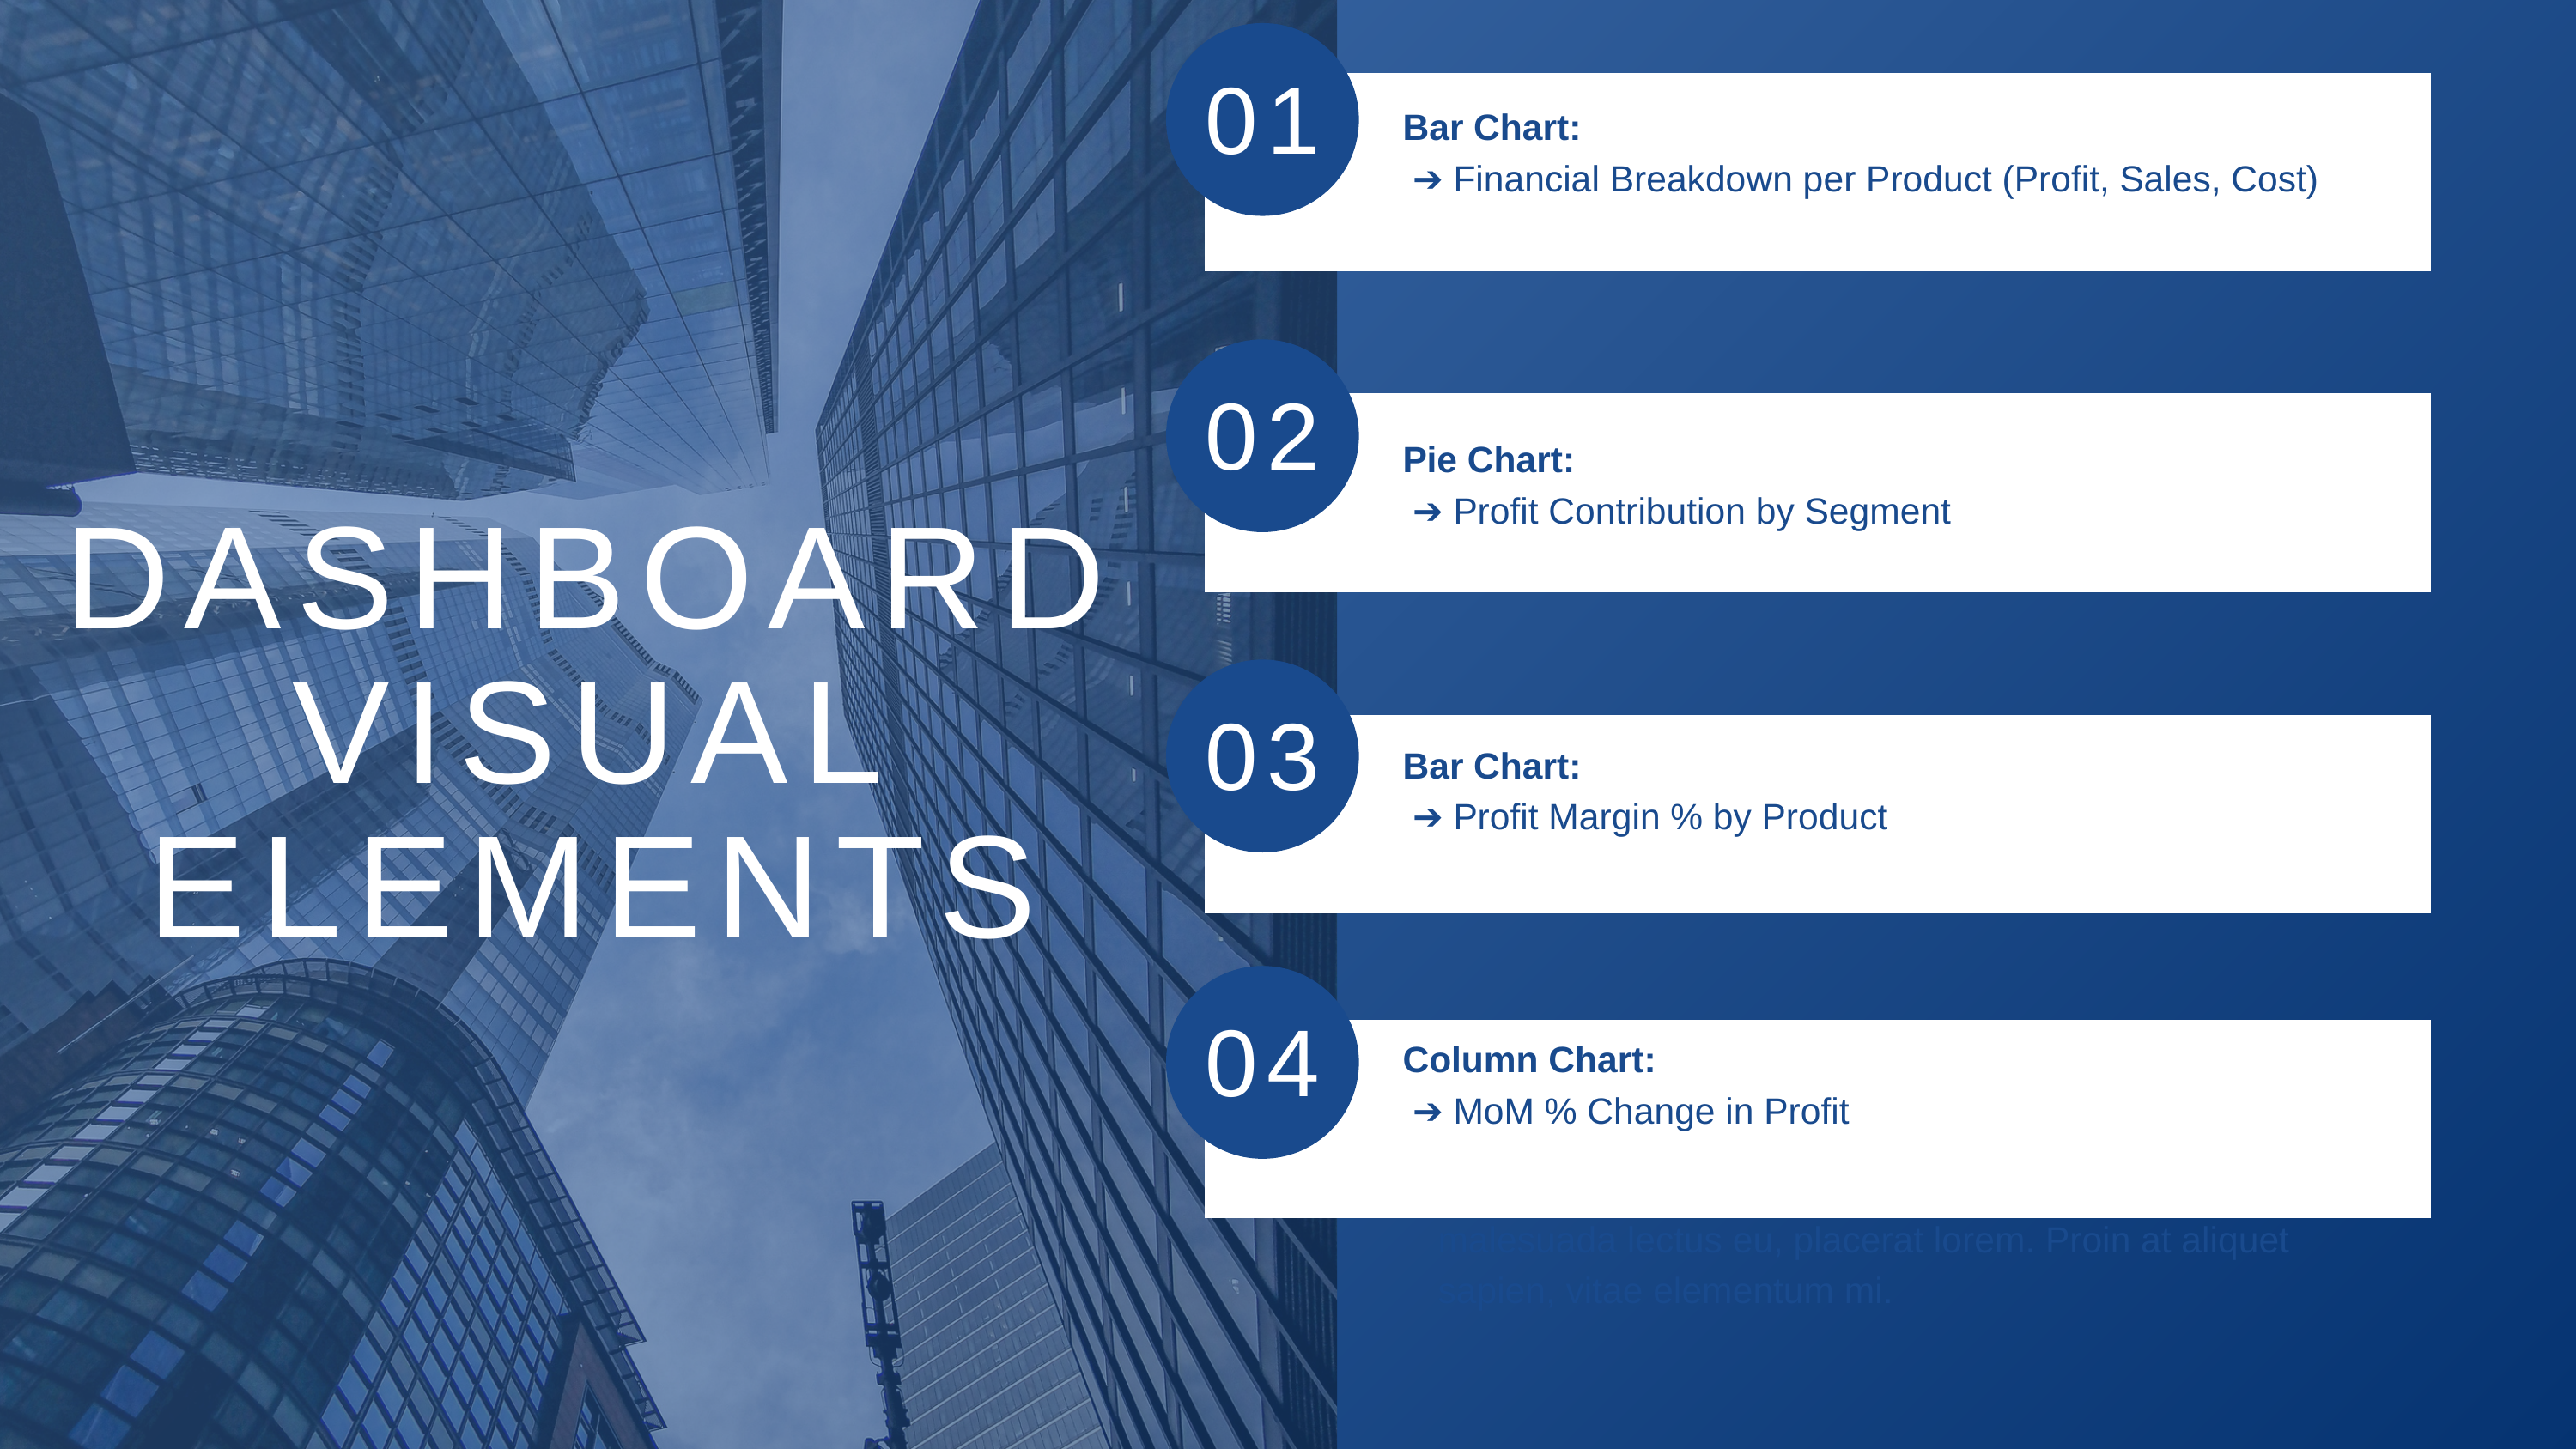

01

Bar Chart:
 ➔ Financial Breakdown per Product (Profit, Sales, Cost)

02

Pie Chart:
 ➔ Profit Contribution by Segment
DASHBOARD VISUAL ELEMENTS

03

Bar Chart:
 ➔ Profit Margin % by Product

04

Column Chart:
 ➔ MoM % Change in Profit
Lorem ipsum dolor sit amet, consectetur adipiscing elit. Suspendisse quis enim pretium, bibendum ante ullamcorper, tincidunt augue. Nunc sed lorem aliquam, malesuada lectus eu, placerat lorem. Proin at aliquet sapien, vitae elementum mi.